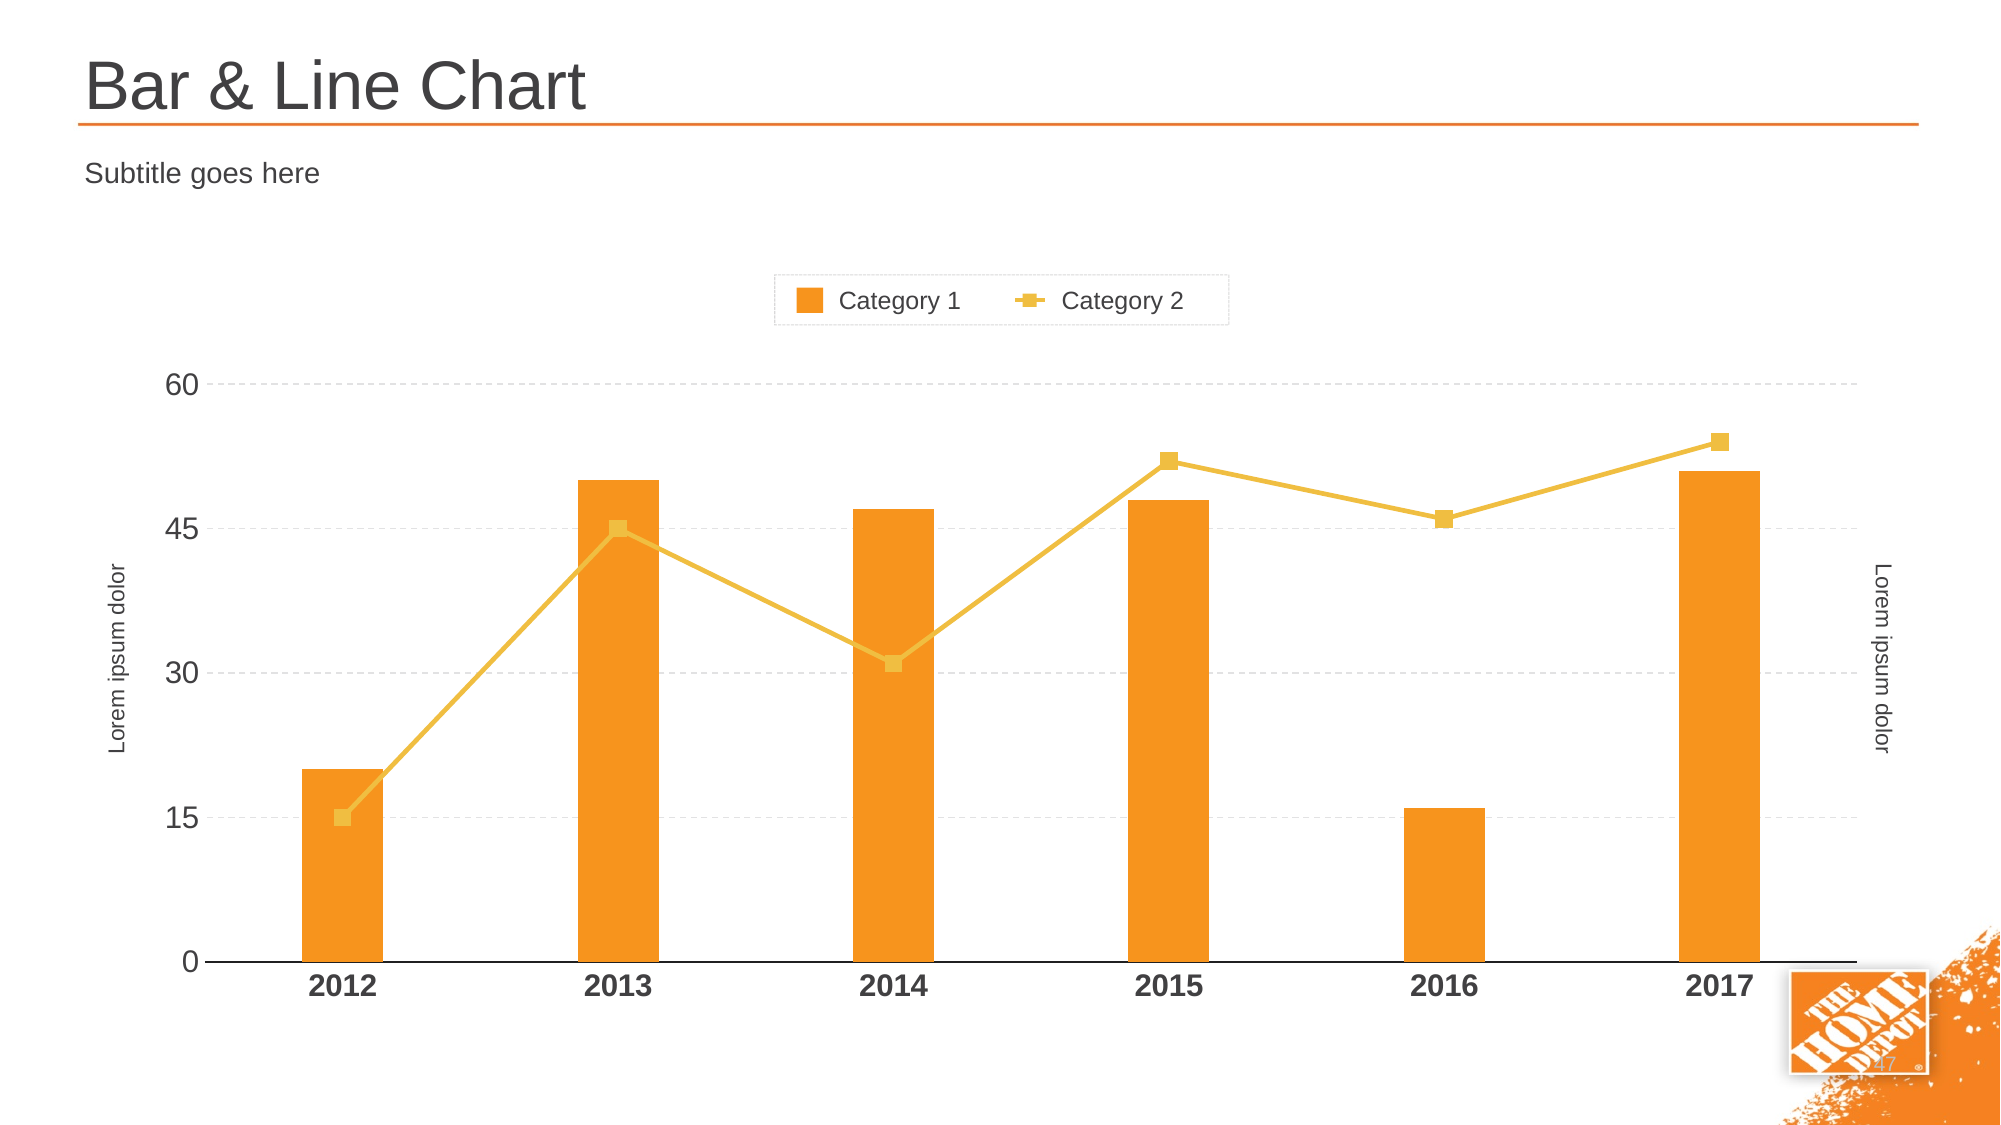

# Bar & Line Chart
Subtitle goes here

Category 1
Category 2

### Chart

| Category | Category 1 | Category2 |
|---|---|---|
| 2012 | 20.0 | 15.0 |
| 2013 | 50.0 | 45.0 |
| 2014 | 47.0 | 31.0 |
| 2015 | 48.0 | 52.0 |
| 2016 | 16.0 | 46.0 |
| 2017 | 51.0 | 54.0 |
Lorem ipsum dolor
Lorem ipsum dolor
47